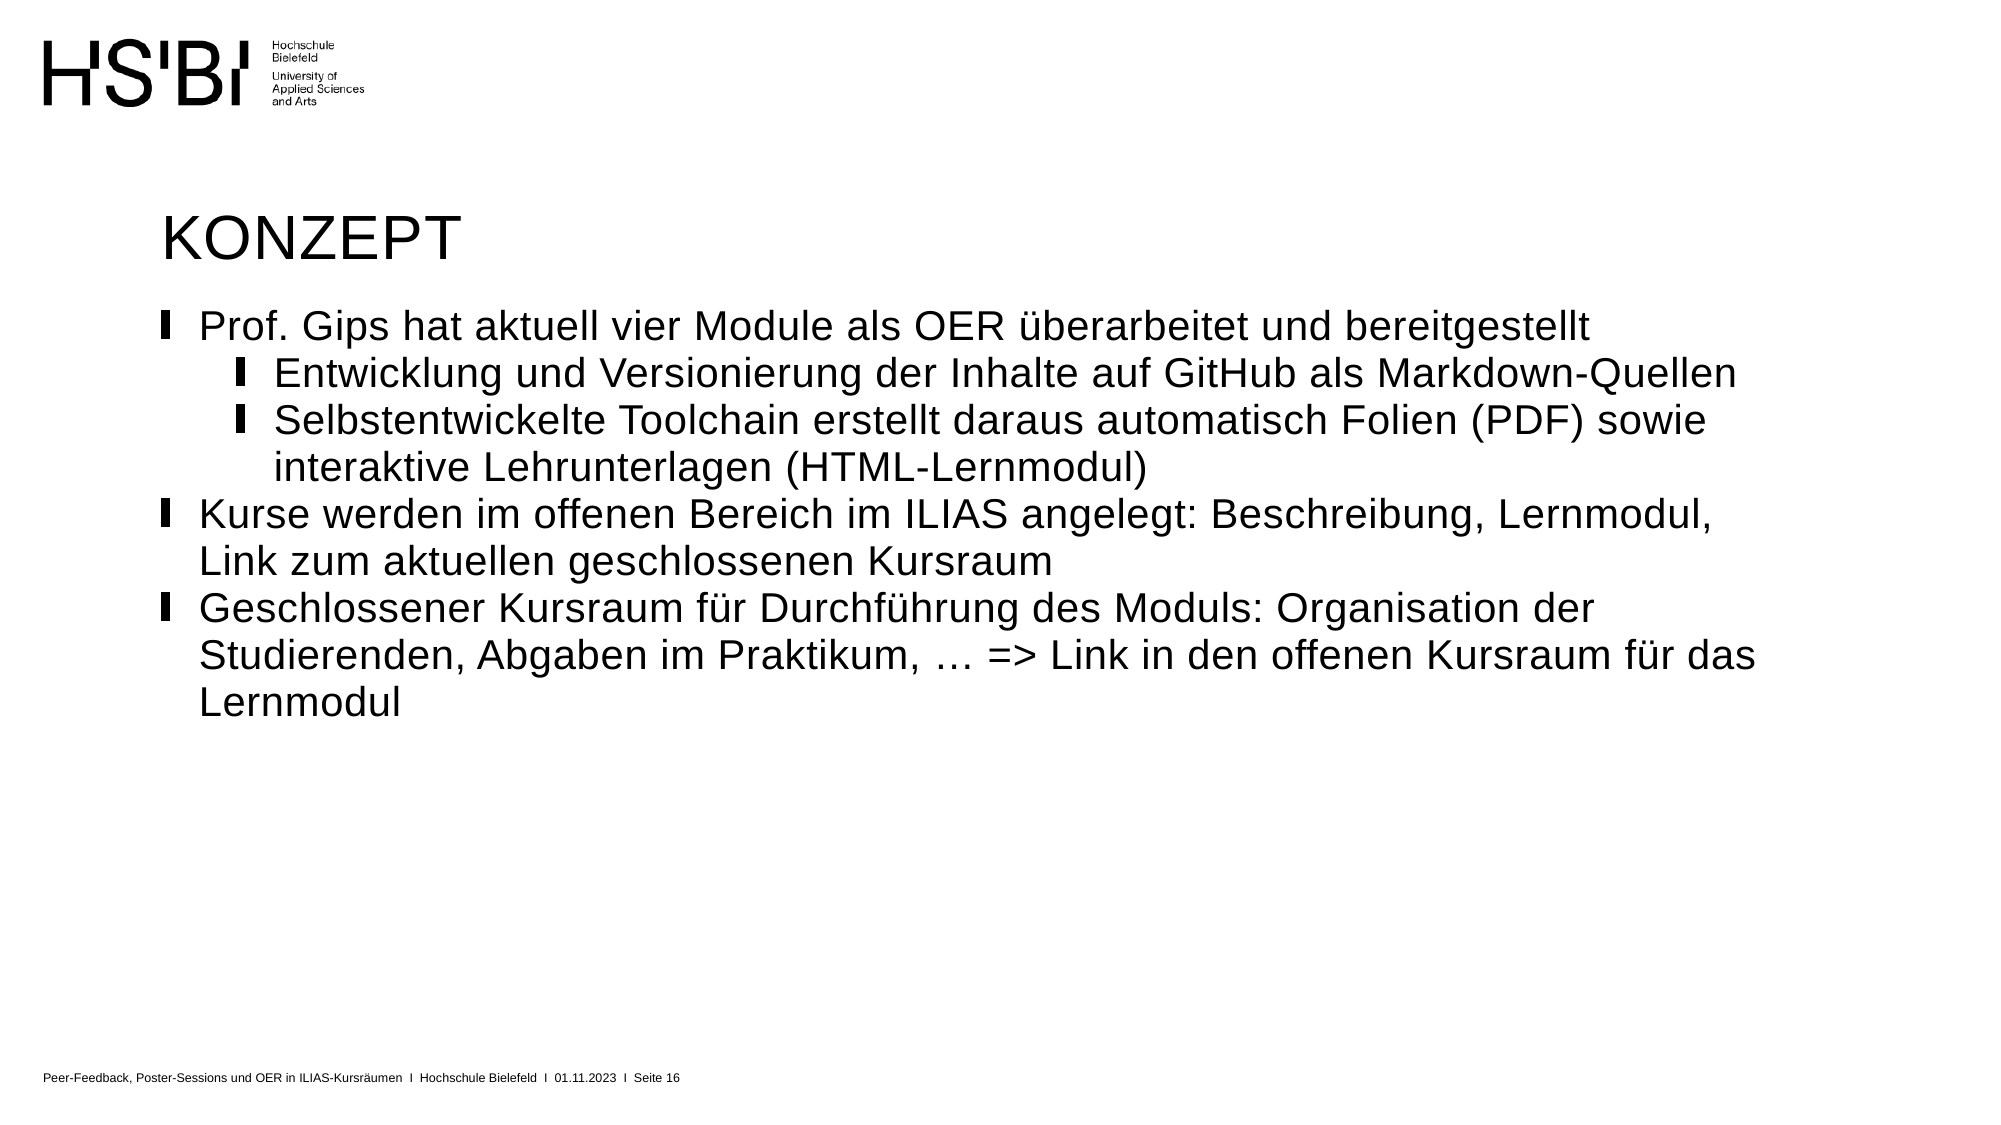

# Konzept
Prof. Gips hat aktuell vier Module als OER überarbeitet und bereitgestellt
Entwicklung und Versionierung der Inhalte auf GitHub als Markdown-Quellen
Selbstentwickelte Toolchain erstellt daraus automatisch Folien (PDF) sowie interaktive Lehrunterlagen (HTML-Lernmodul)
Kurse werden im offenen Bereich im ILIAS angelegt: Beschreibung, Lernmodul, Link zum aktuellen geschlossenen Kursraum
Geschlossener Kursraum für Durchführung des Moduls: Organisation der Studierenden, Abgaben im Praktikum, … => Link in den offenen Kursraum für das Lernmodul